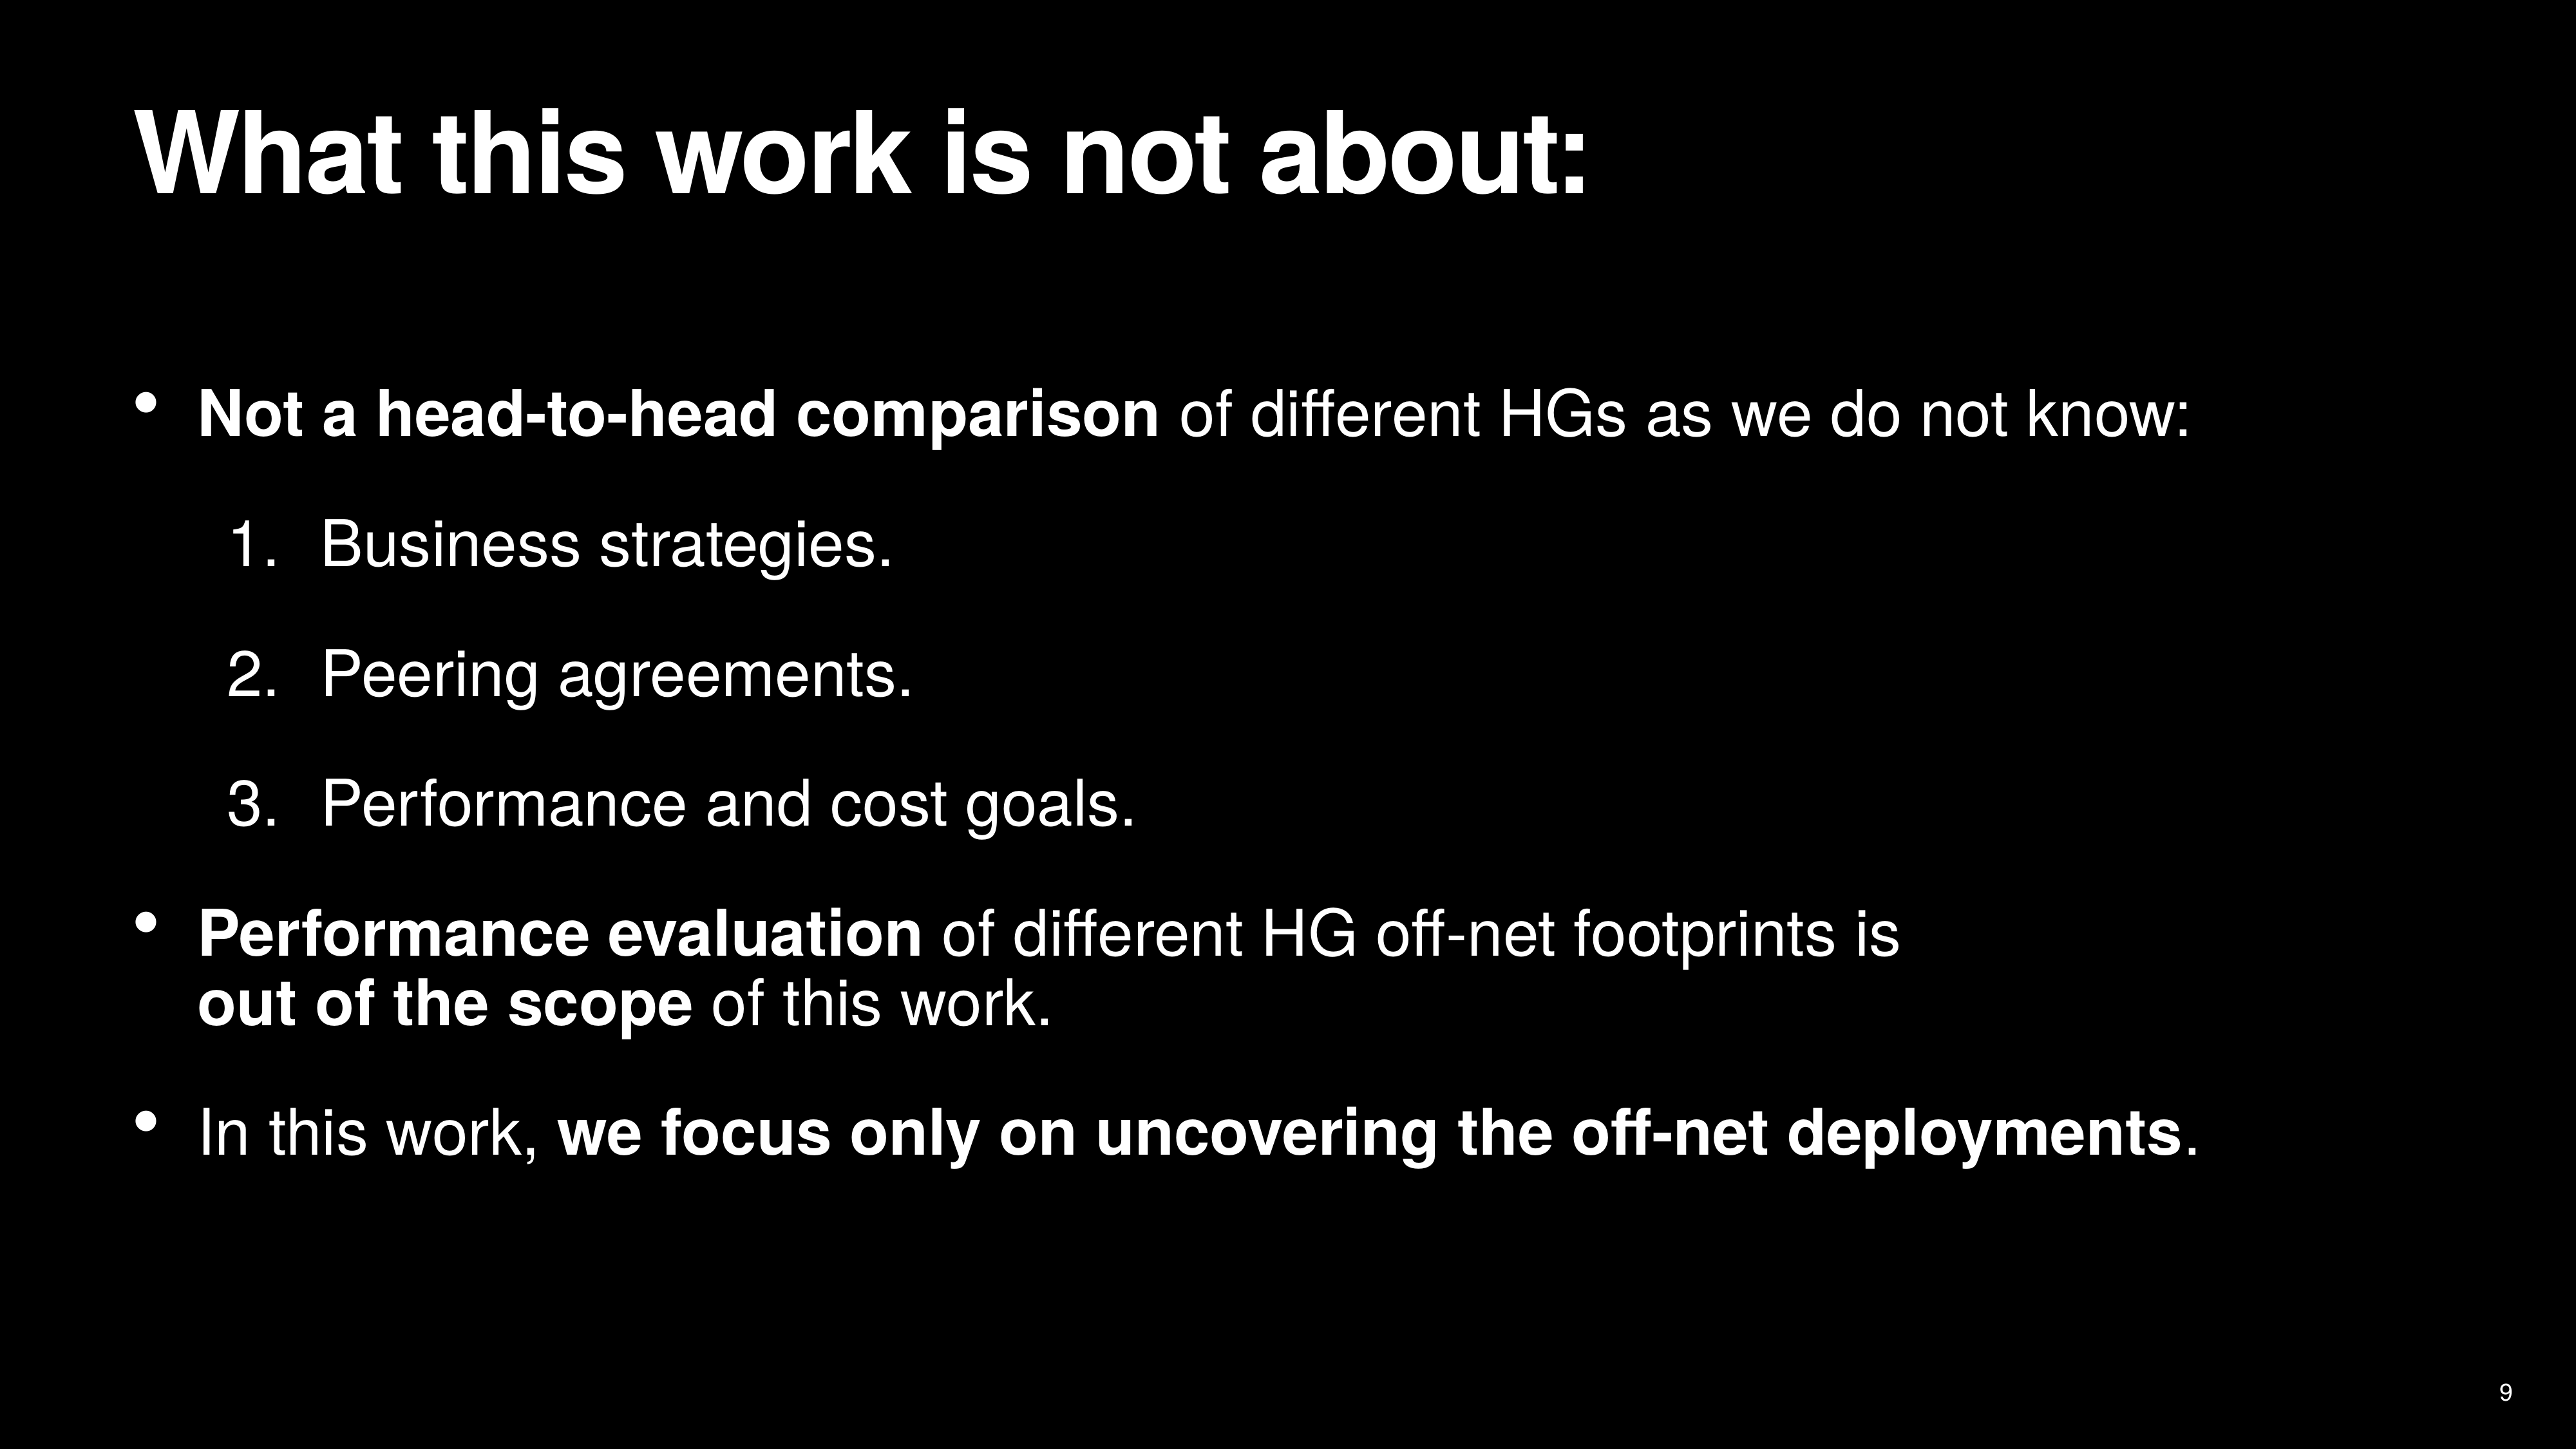

# What this work is not about:
Not a head-to-head comparison of different HGs as we do not know:
Business strategies.
Peering agreements.
Performance and cost goals.
Performance evaluation of different HG off-net footprints is
out of the scope of this work.
In this work, we focus only on uncovering the off-net deployments.
9